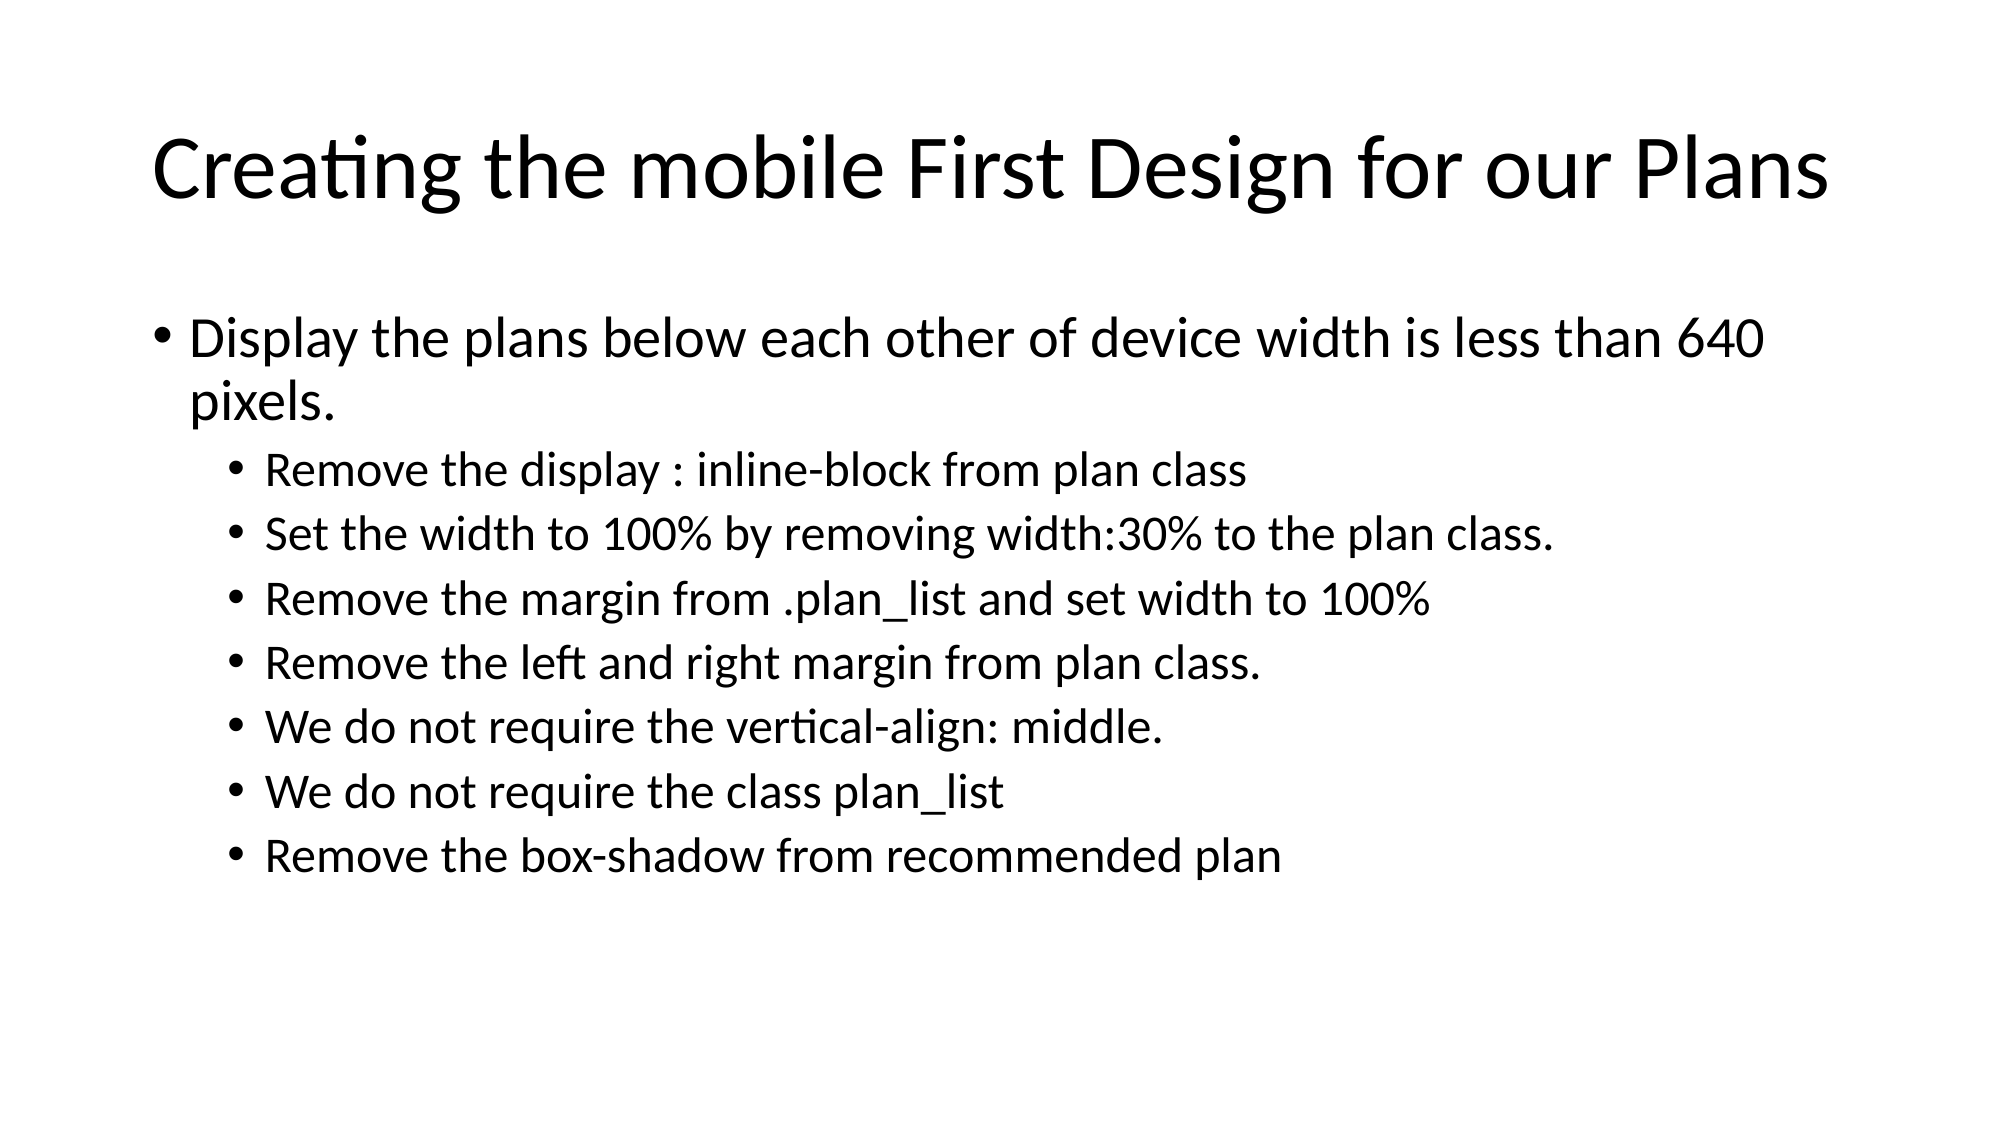

# Creating the mobile First Design for our Plans
Display the plans below each other of device width is less than 640 pixels.
Remove the display : inline-block from plan class
Set the width to 100% by removing width:30% to the plan class.
Remove the margin from .plan_list and set width to 100%
Remove the left and right margin from plan class.
We do not require the vertical-align: middle.
We do not require the class plan_list
Remove the box-shadow from recommended plan